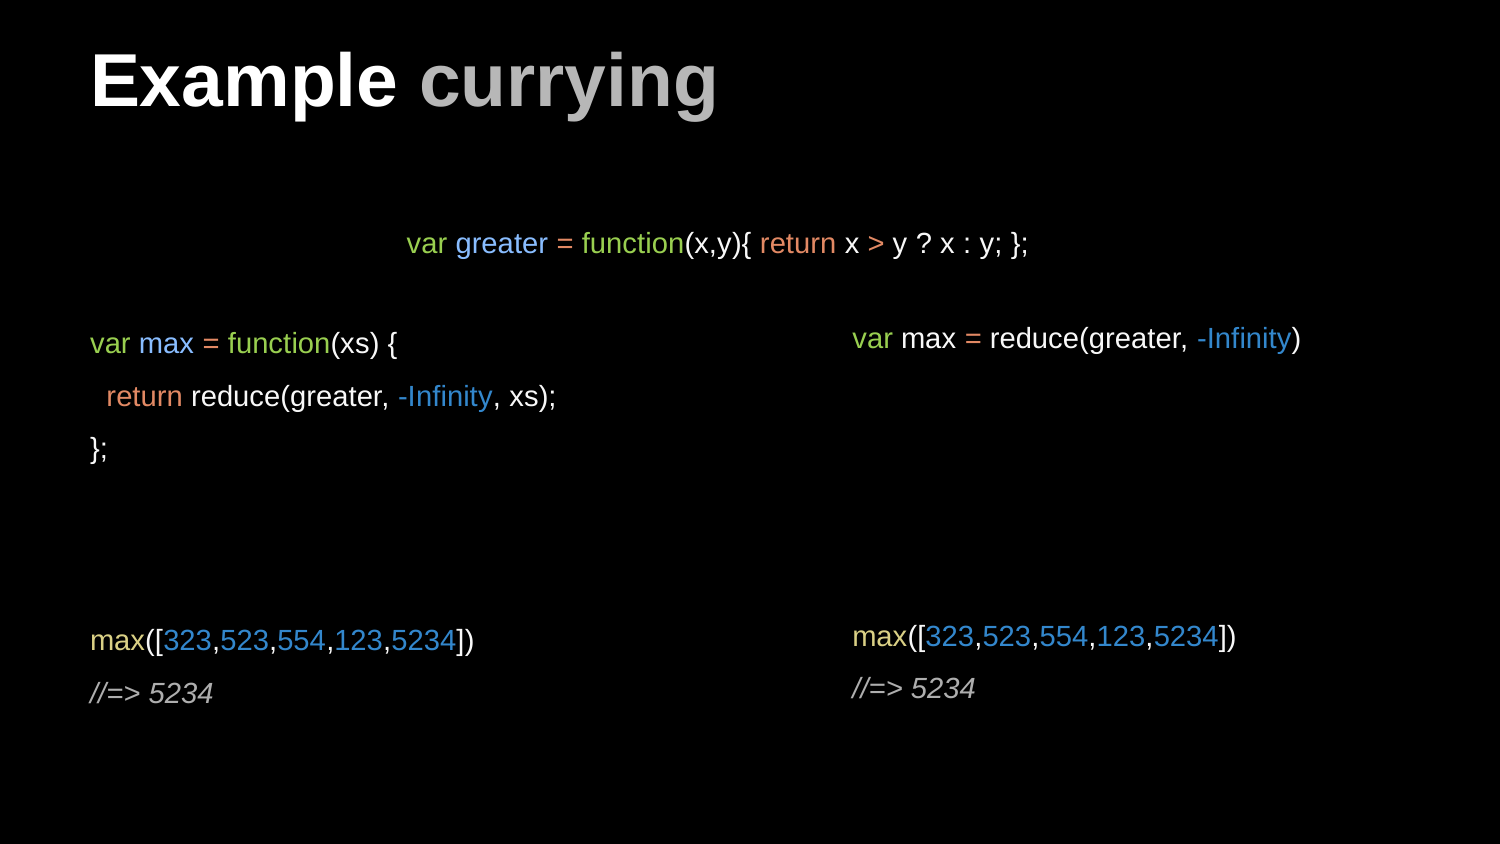

# Example currying
var greater = function(x,y){ return x > y ? x : y; };
var max = reduce(greater, -Infinity)
max([323,523,554,123,5234])
//=> 5234

var max = function(xs) {
  return reduce(greater, -Infinity, xs);
};

max([323,523,554,123,5234])
//=> 5234